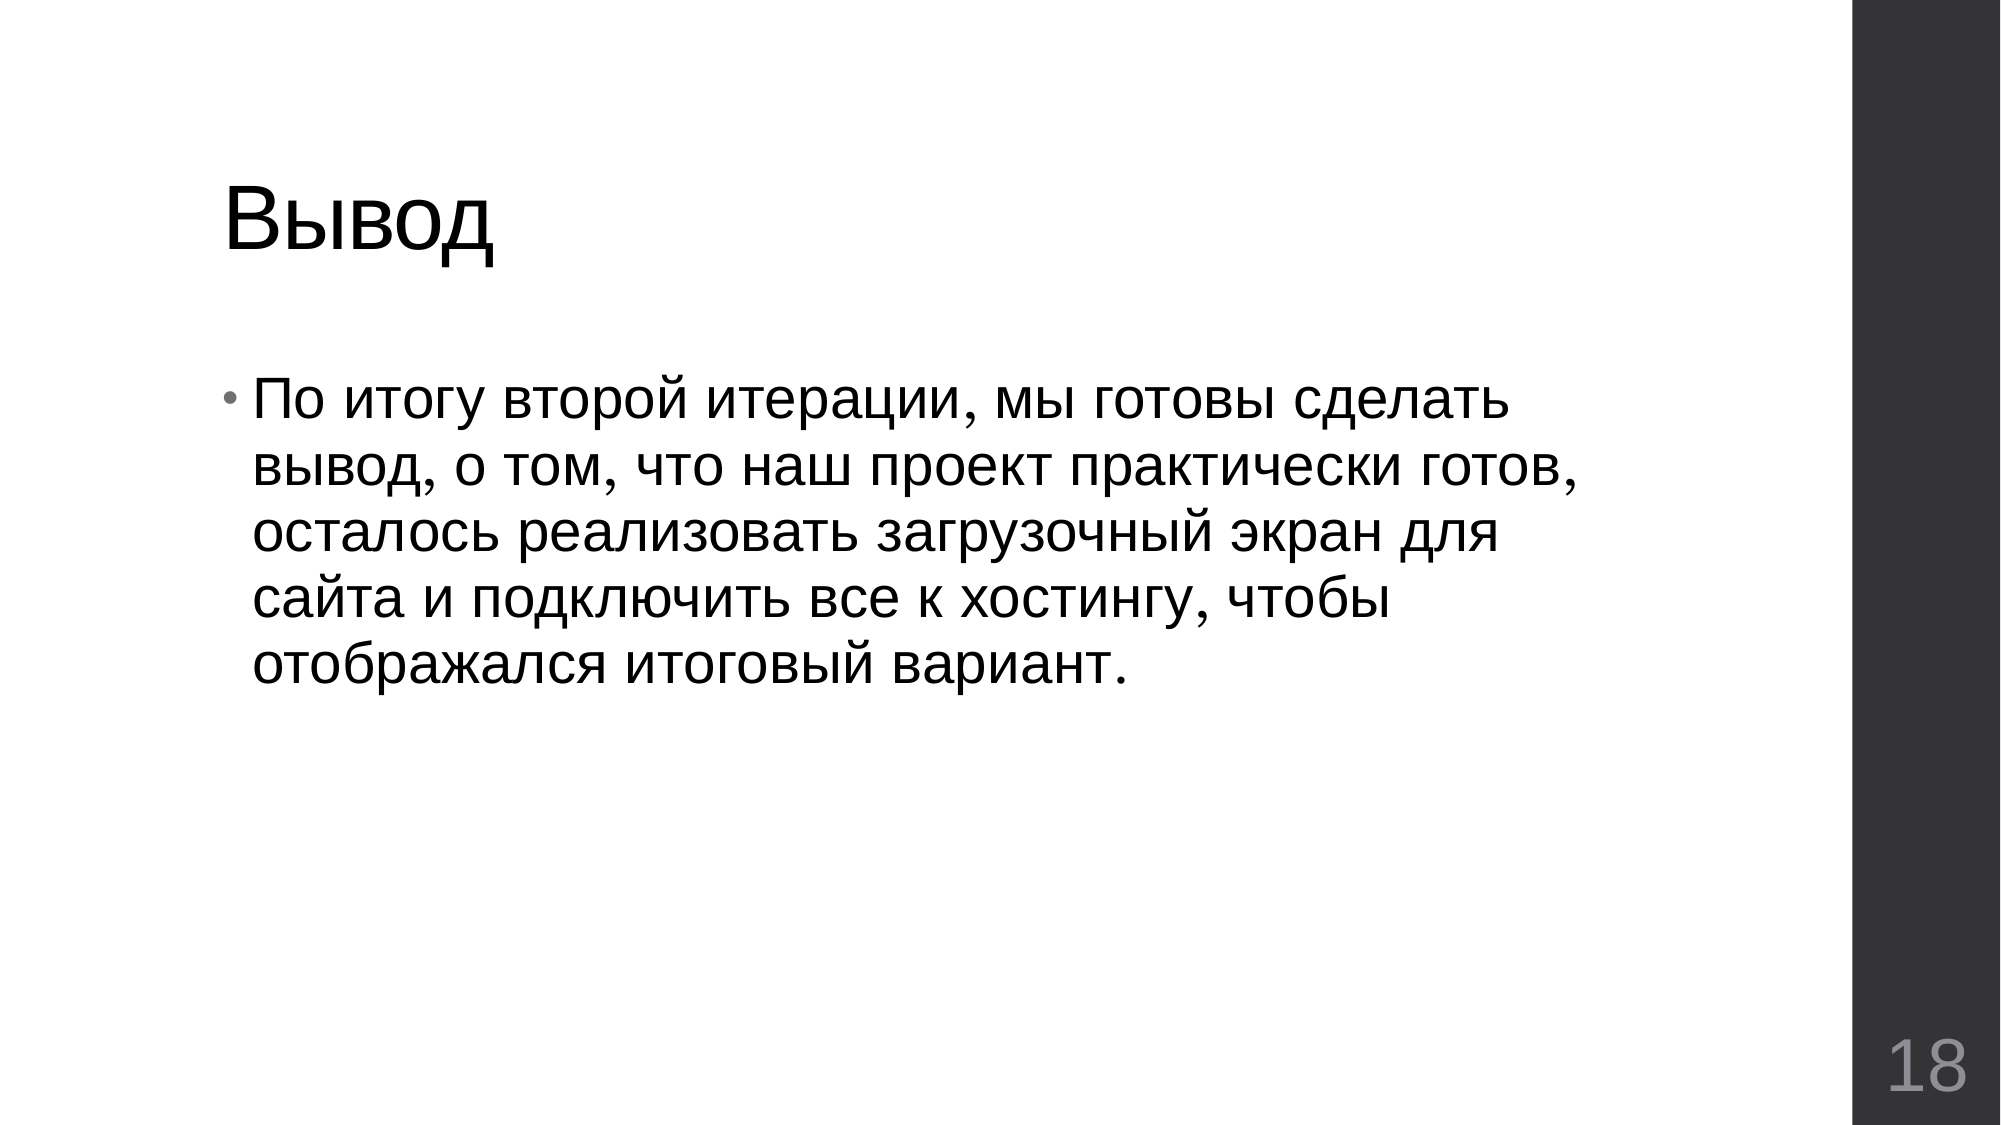

# Вывод
По итогу второй итерации, мы готовы сделать вывод, о том, что наш проект практически готов, осталось реализовать загрузочный экран для сайта и подключить все к хостингу, чтобы отображался итоговый вариант.
18